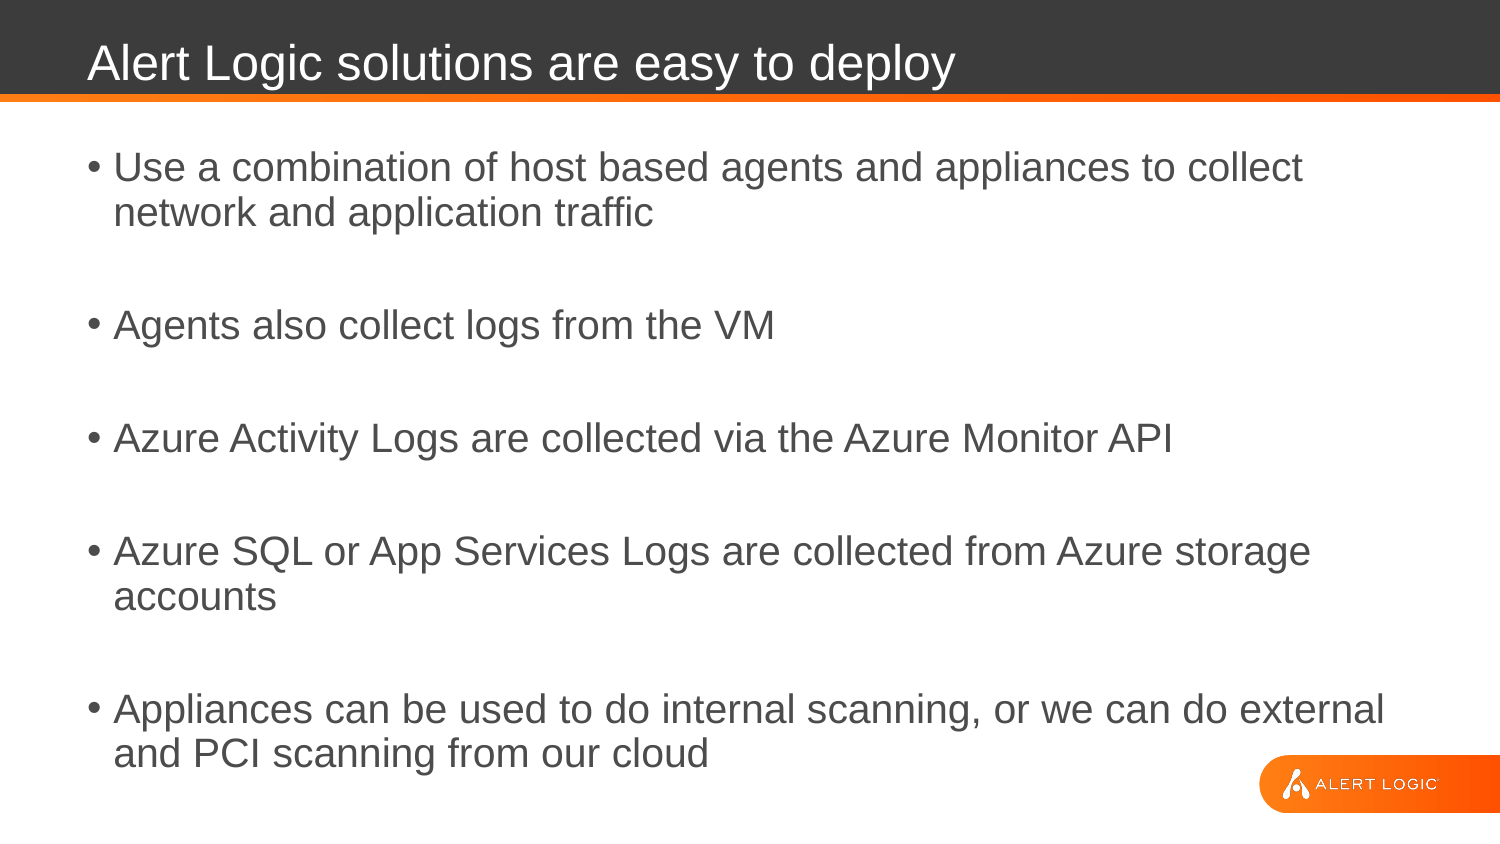

# Alert Logic solutions are easy to deploy
Use a combination of host based agents and appliances to collect network and application traffic

Agents also collect logs from the VM

Azure Activity Logs are collected via the Azure Monitor API

Azure SQL or App Services Logs are collected from Azure storage accounts

Appliances can be used to do internal scanning, or we can do external and PCI scanning from our cloud